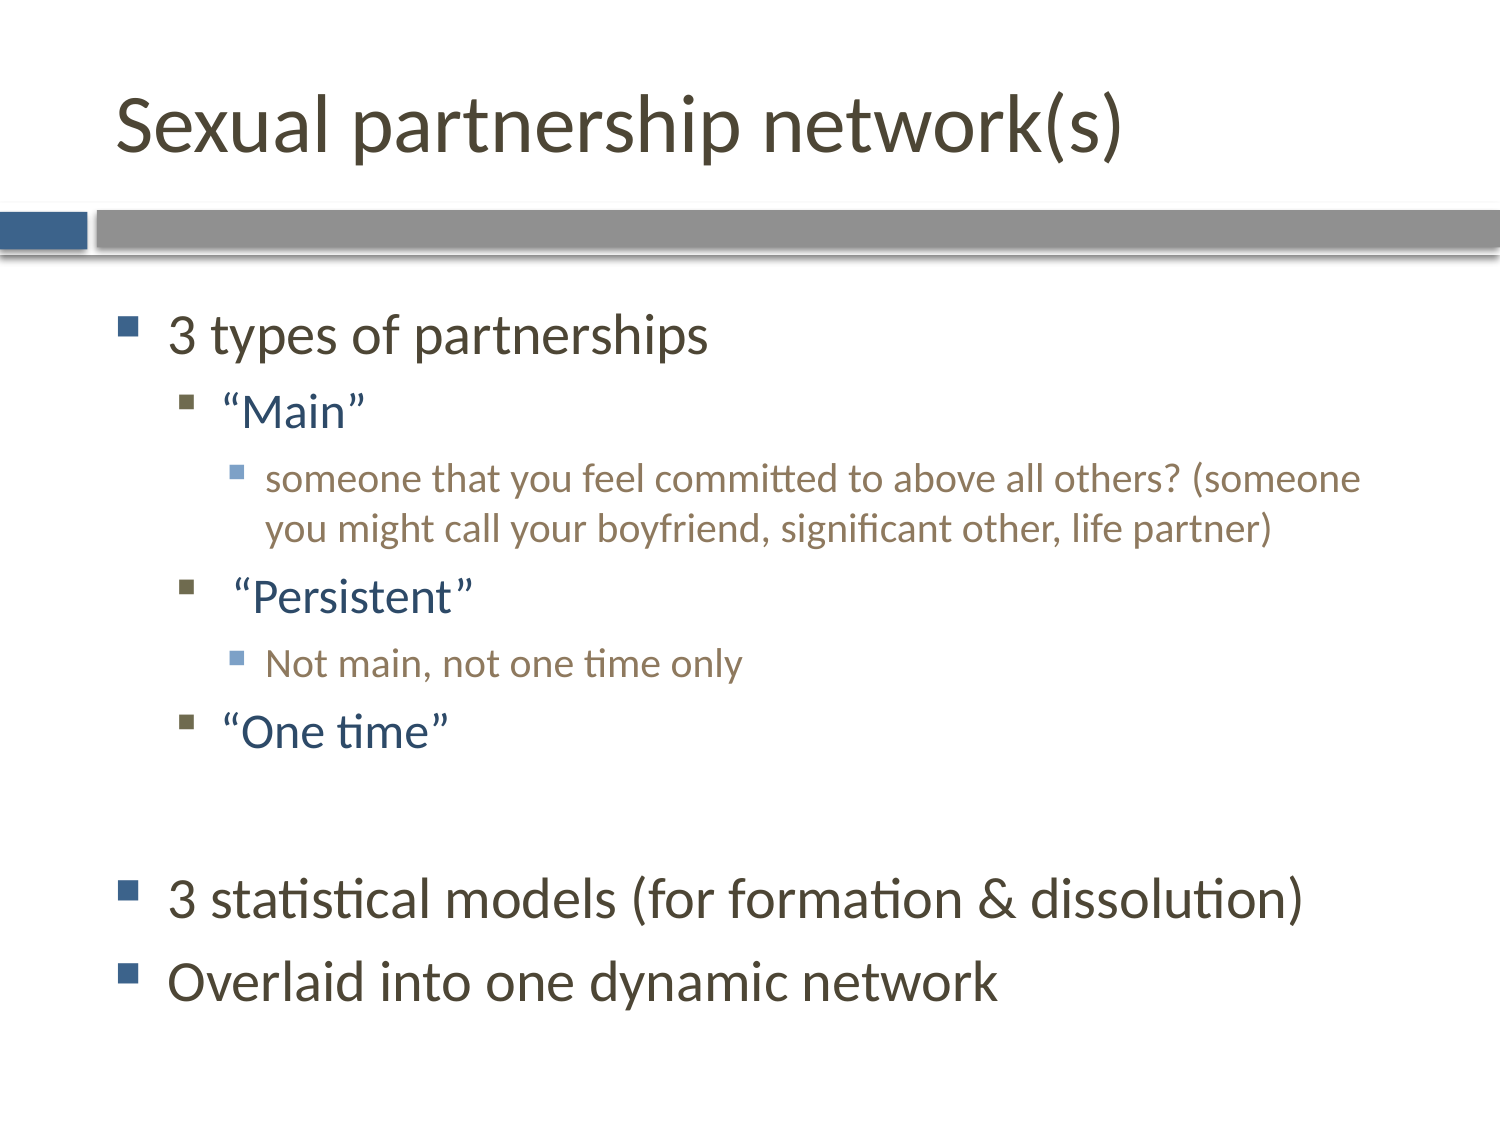

# Sexual partnership network(s)
3 types of partnerships
“Main”
someone that you feel committed to above all others? (someone you might call your boyfriend, significant other, life partner)
 “Persistent”
Not main, not one time only
“One time”

3 statistical models (for formation & dissolution)
Overlaid into one dynamic network